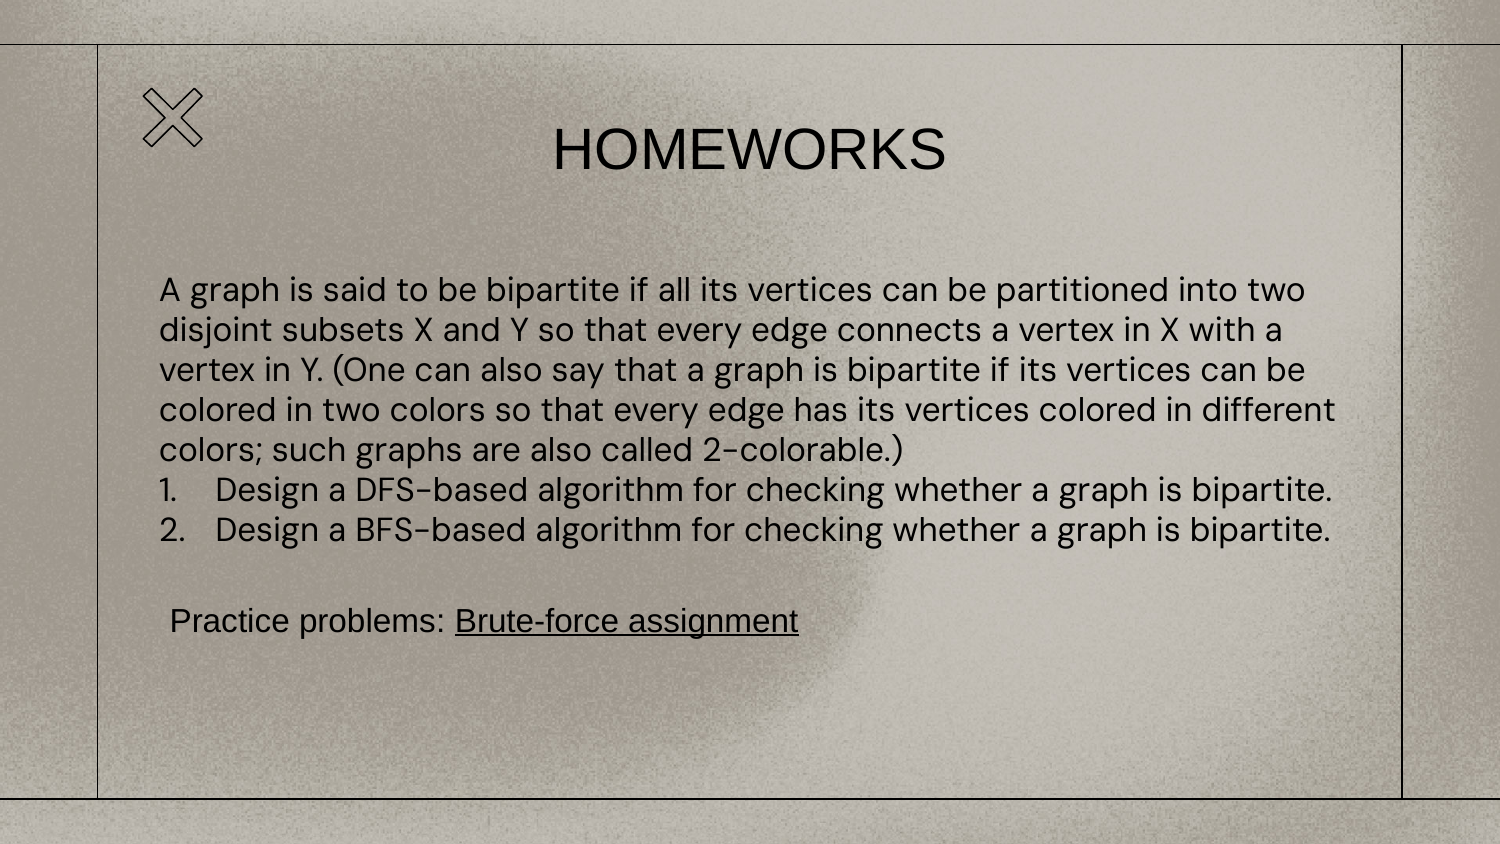

# HOMEWORKS
A graph is said to be bipartite if all its vertices can be partitioned into two
disjoint subsets X and Y so that every edge connects a vertex in X with a vertex in Y. (One can also say that a graph is bipartite if its vertices can be colored in two colors so that every edge has its vertices colored in different colors; such graphs are also called 2-colorable.)
Design a DFS-based algorithm for checking whether a graph is bipartite.
Design a BFS-based algorithm for checking whether a graph is bipartite.
Practice problems: Brute-force assignment